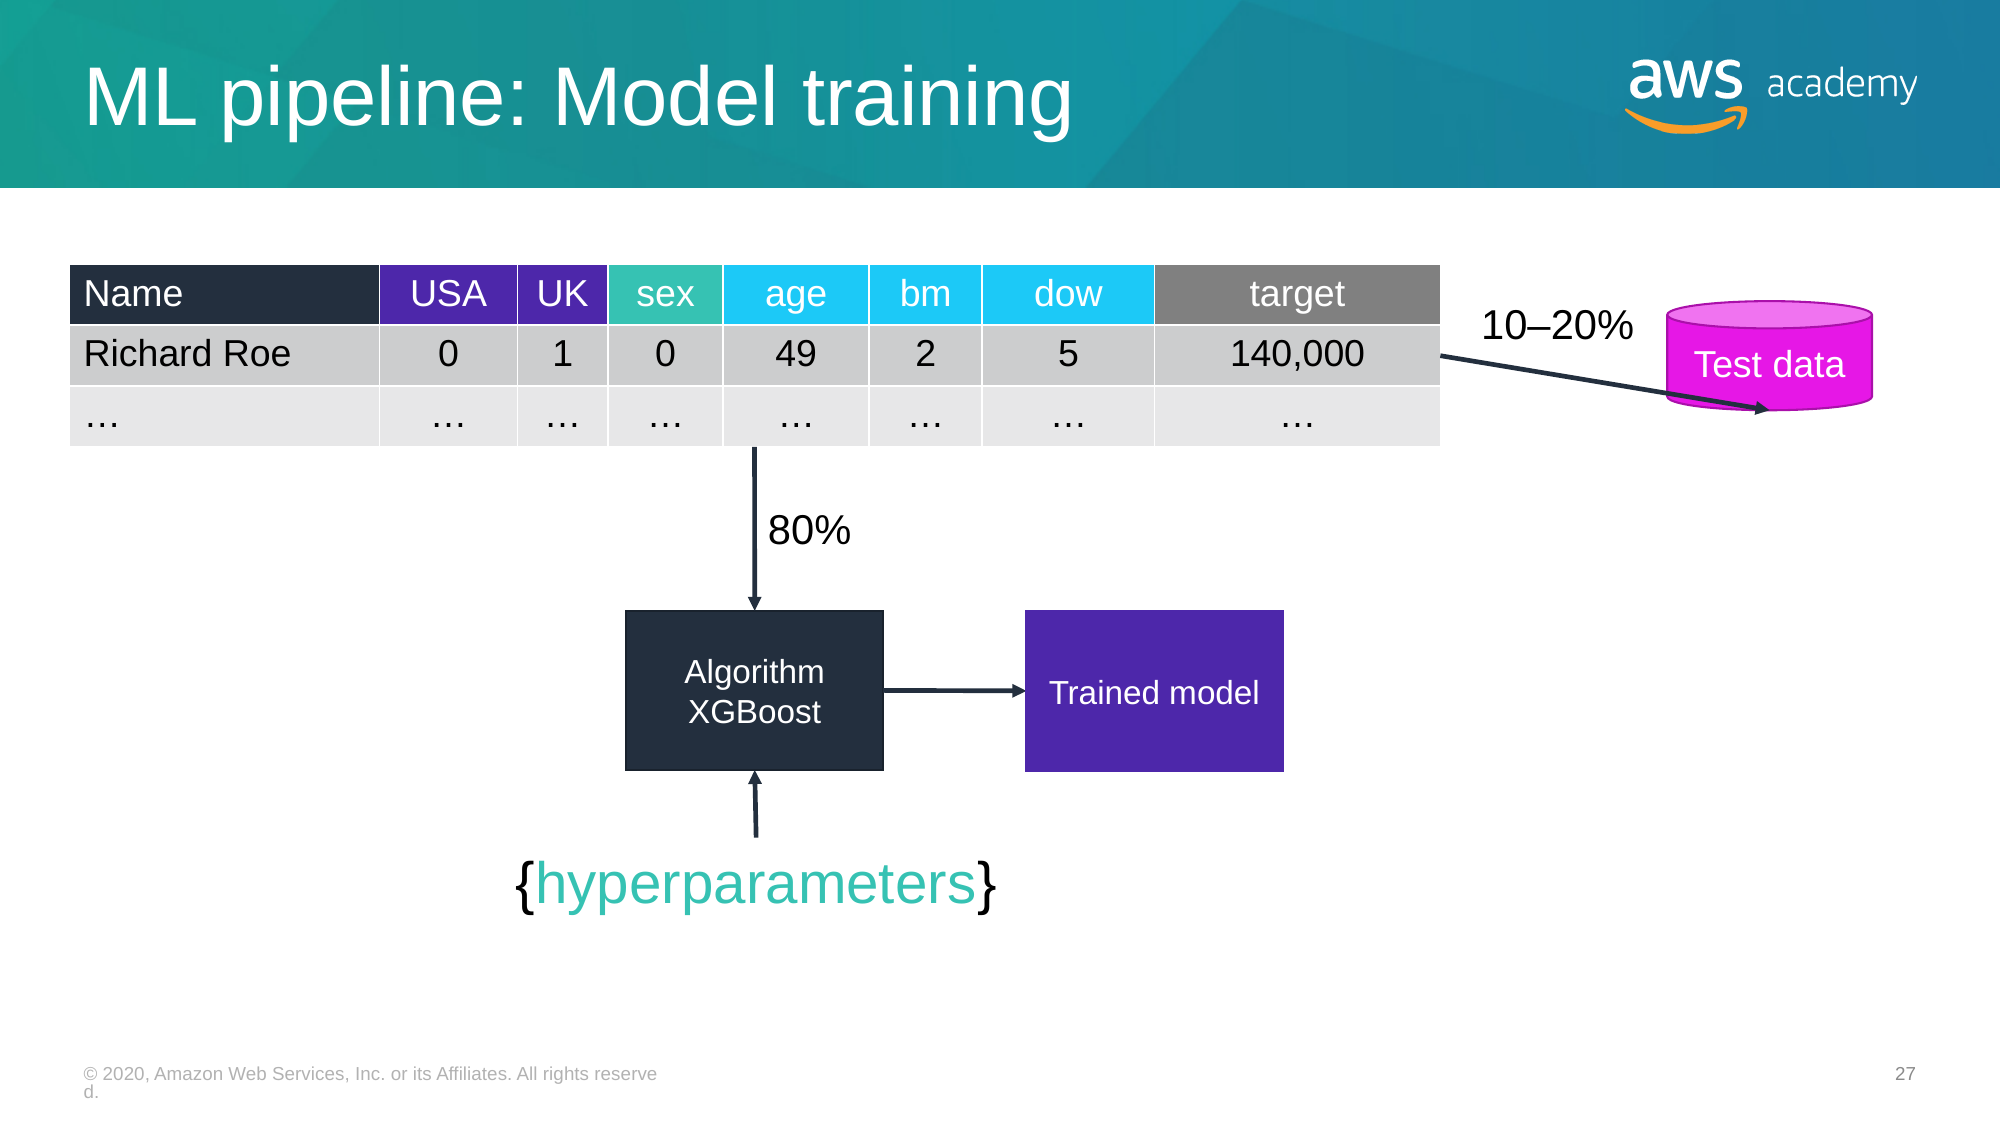

# ML pipeline: Model training
| Name | USA | UK | sex | age | bm | dow | target |
| --- | --- | --- | --- | --- | --- | --- | --- |
| Richard Roe | 0 | 1 | 0 | 49 | 2 | 5 | 140,000 |
| … | … | … | … | … | … | … | … |
10–20%
Test data
80%
Algorithm
XGBoost
Trained model
{hyperparameters}
© 2020, Amazon Web Services, Inc. or its Affiliates. All rights reserved.
27